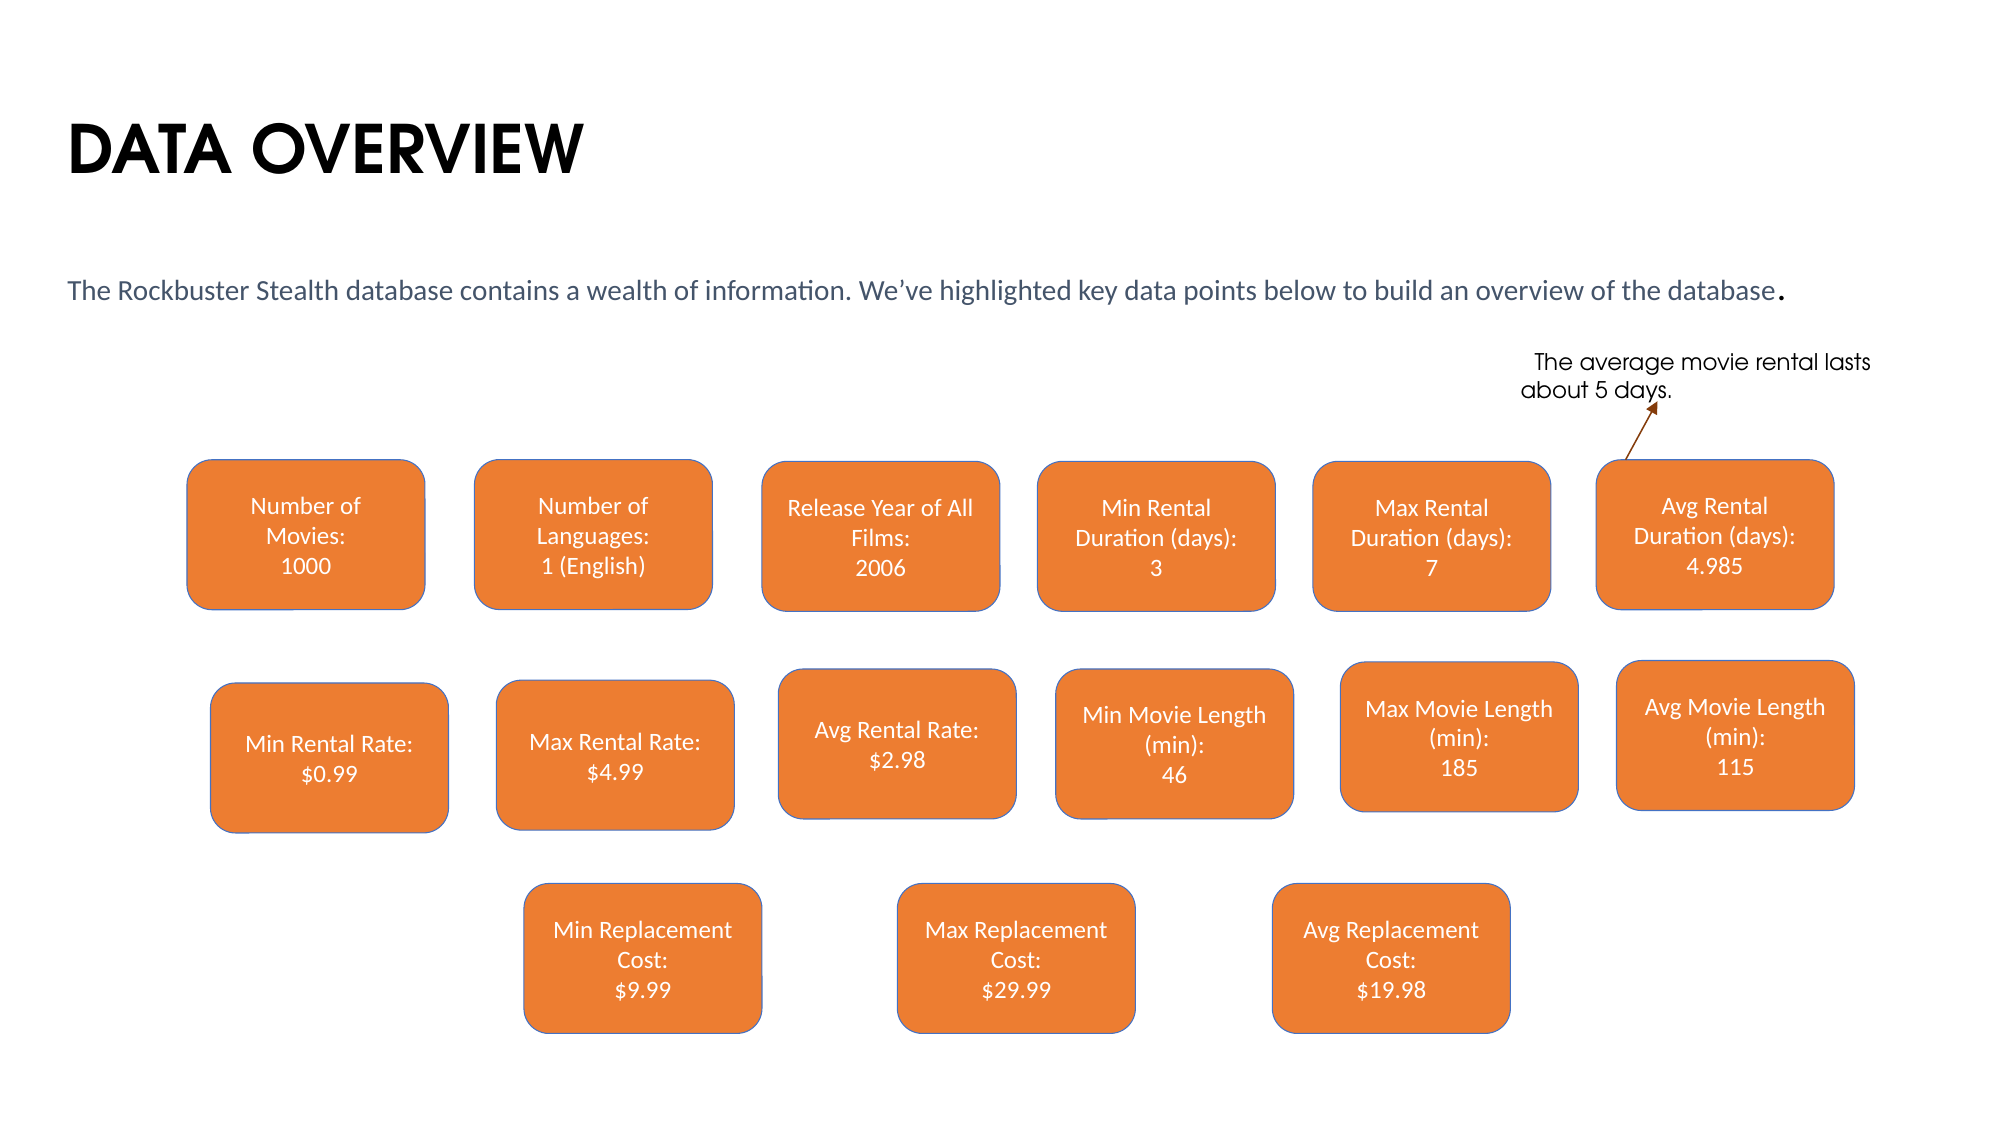

DATA OVERVIEW
The Rockbuster Stealth database contains a wealth of information. We’ve highlighted key data points below to build an overview of the database.

  The average movie rental lasts about 5 days.

Number of Languages:
1 (English)
Number of Movies:
1000
Avg Rental Duration (days):
4.985
Release Year of All Films:
2006
Min Rental Duration (days):
3
Max Rental Duration (days):
7
Avg Movie Length (min):
115
Max Movie Length (min):
185
Avg Rental Rate:
$2.98
Min Movie Length (min):
46
Max Rental Rate:
$4.99
Min Rental Rate:
$0.99
Min Replacement Cost:
$9.99
Max Replacement Cost:
$29.99
Avg Replacement Cost:
$19.98